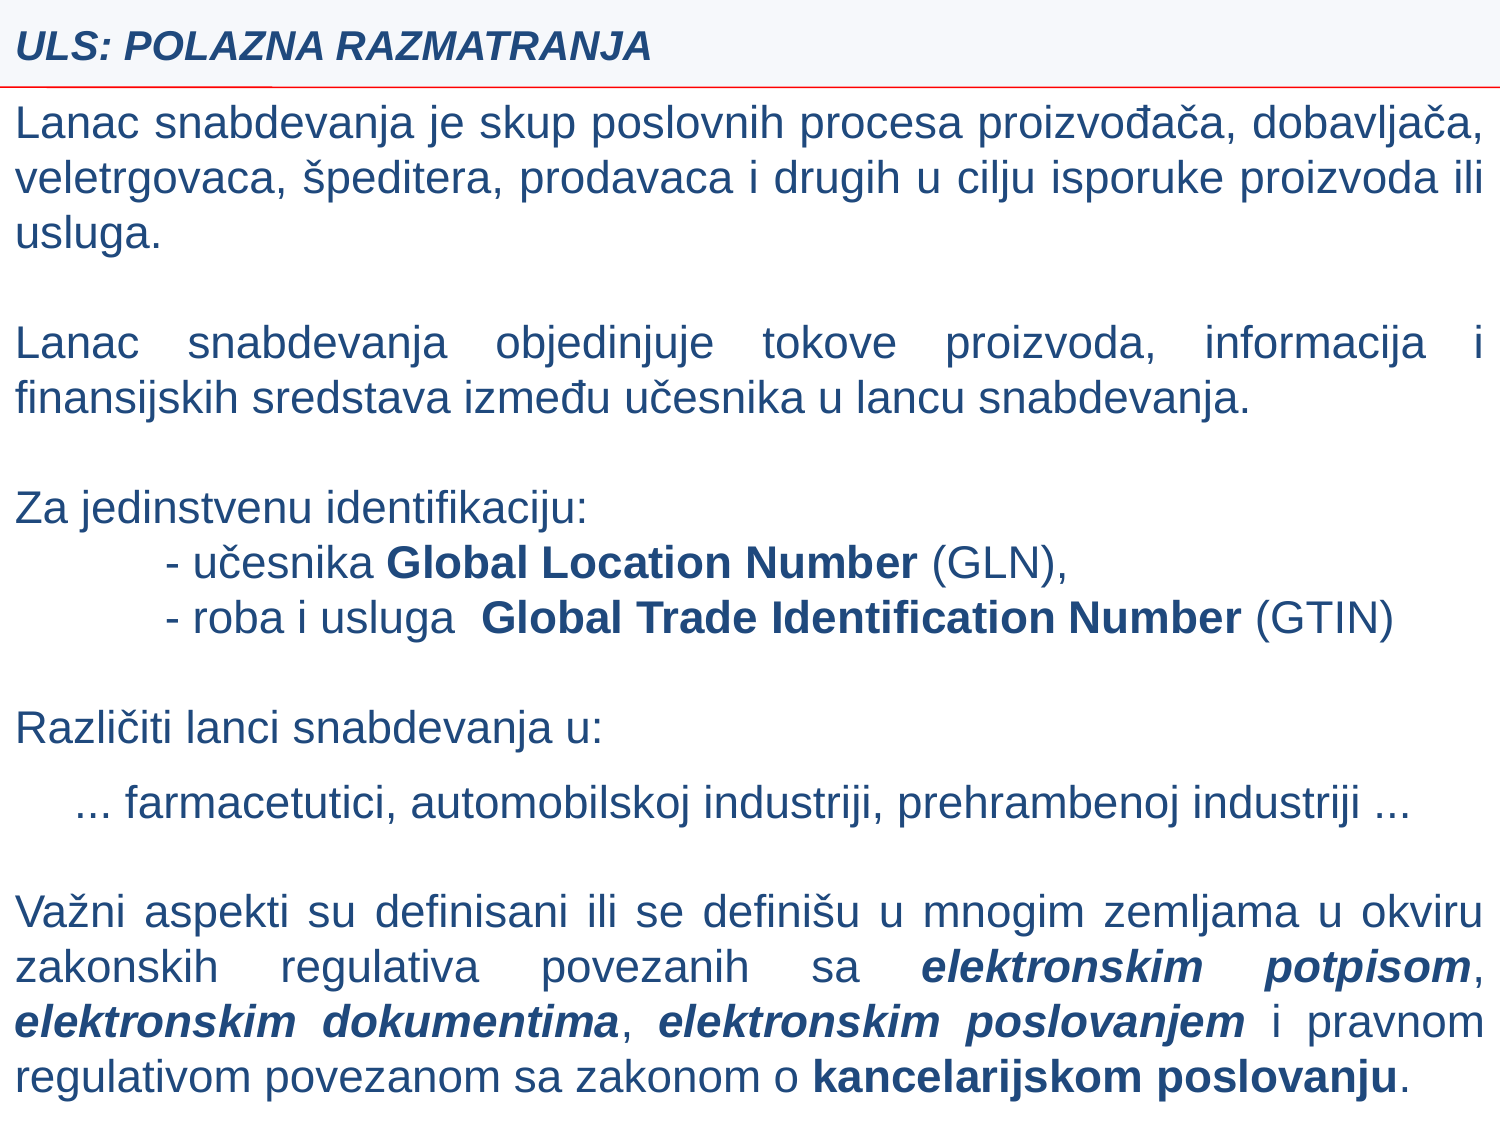

ULS: POLAZNA RAZMATRANJA
Lanac snabdevanja je skup poslovnih procesa proizvođača, dobavljača, veletrgovaca, špeditera, prodavaca i drugih u cilju isporuke proizvoda ili usluga.

Lanac snabdevanja objedinjuje tokove proizvoda, informacija i finansijskih sredstava između učesnika u lancu snabdevanja.

Za jedinstvenu identifikaciju:
	- učesnika Global Location Number (GLN),
	- roba i usluga  Global Trade Identification Number (GTIN)

Različiti lanci snabdevanja u:

... farmacetutici, automobilskoj industriji, prehrambenoj industriji ...

Važni aspekti su definisani ili se definišu u mnogim zemljama u okviru zakonskih regulativa povezanih sa elektronskim potpisom, elektronskim dokumentima, elektronskim poslovanjem i pravnom regulativom povezanom sa zakonom o kancelarijskom poslovanju.